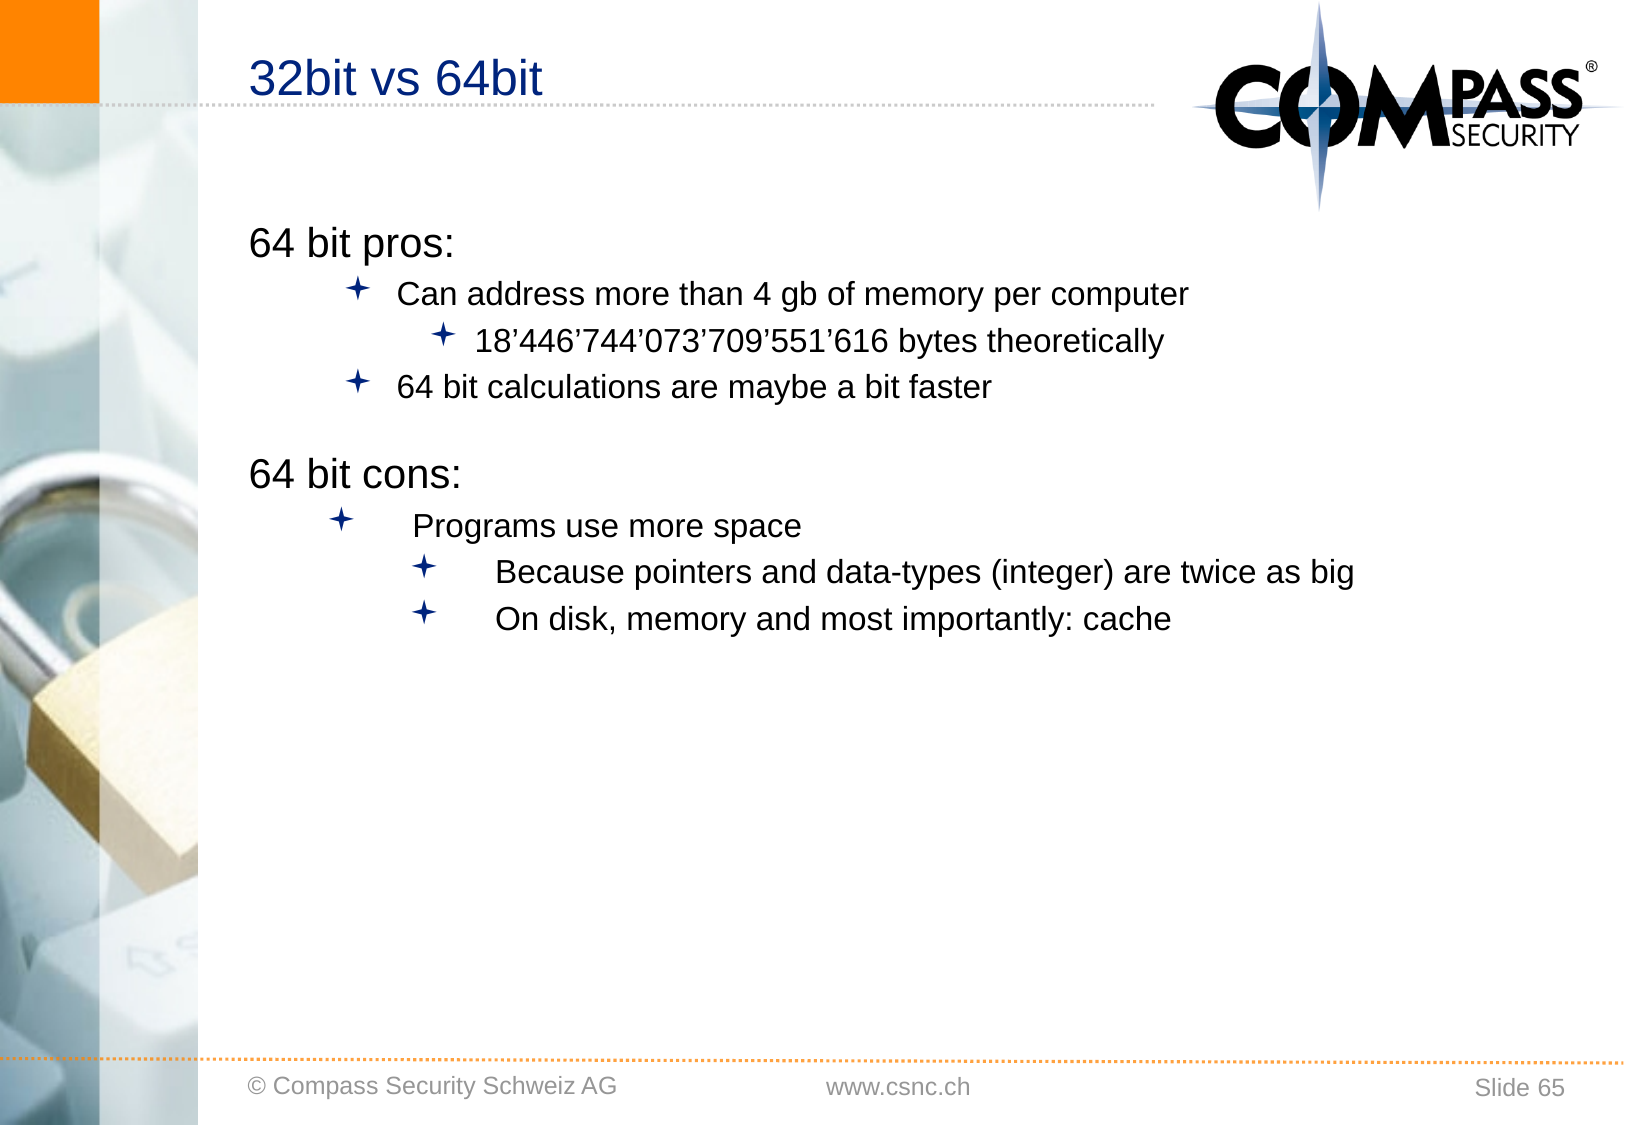

# 32bit vs 64bit
64 bit pros:
Can address more than 4 gb of memory per computer
18’446’744’073’709’551’616 bytes theoretically
64 bit calculations are maybe a bit faster
64 bit cons:
Programs use more space
Because pointers and data-types (integer) are twice as big
On disk, memory and most importantly: cache